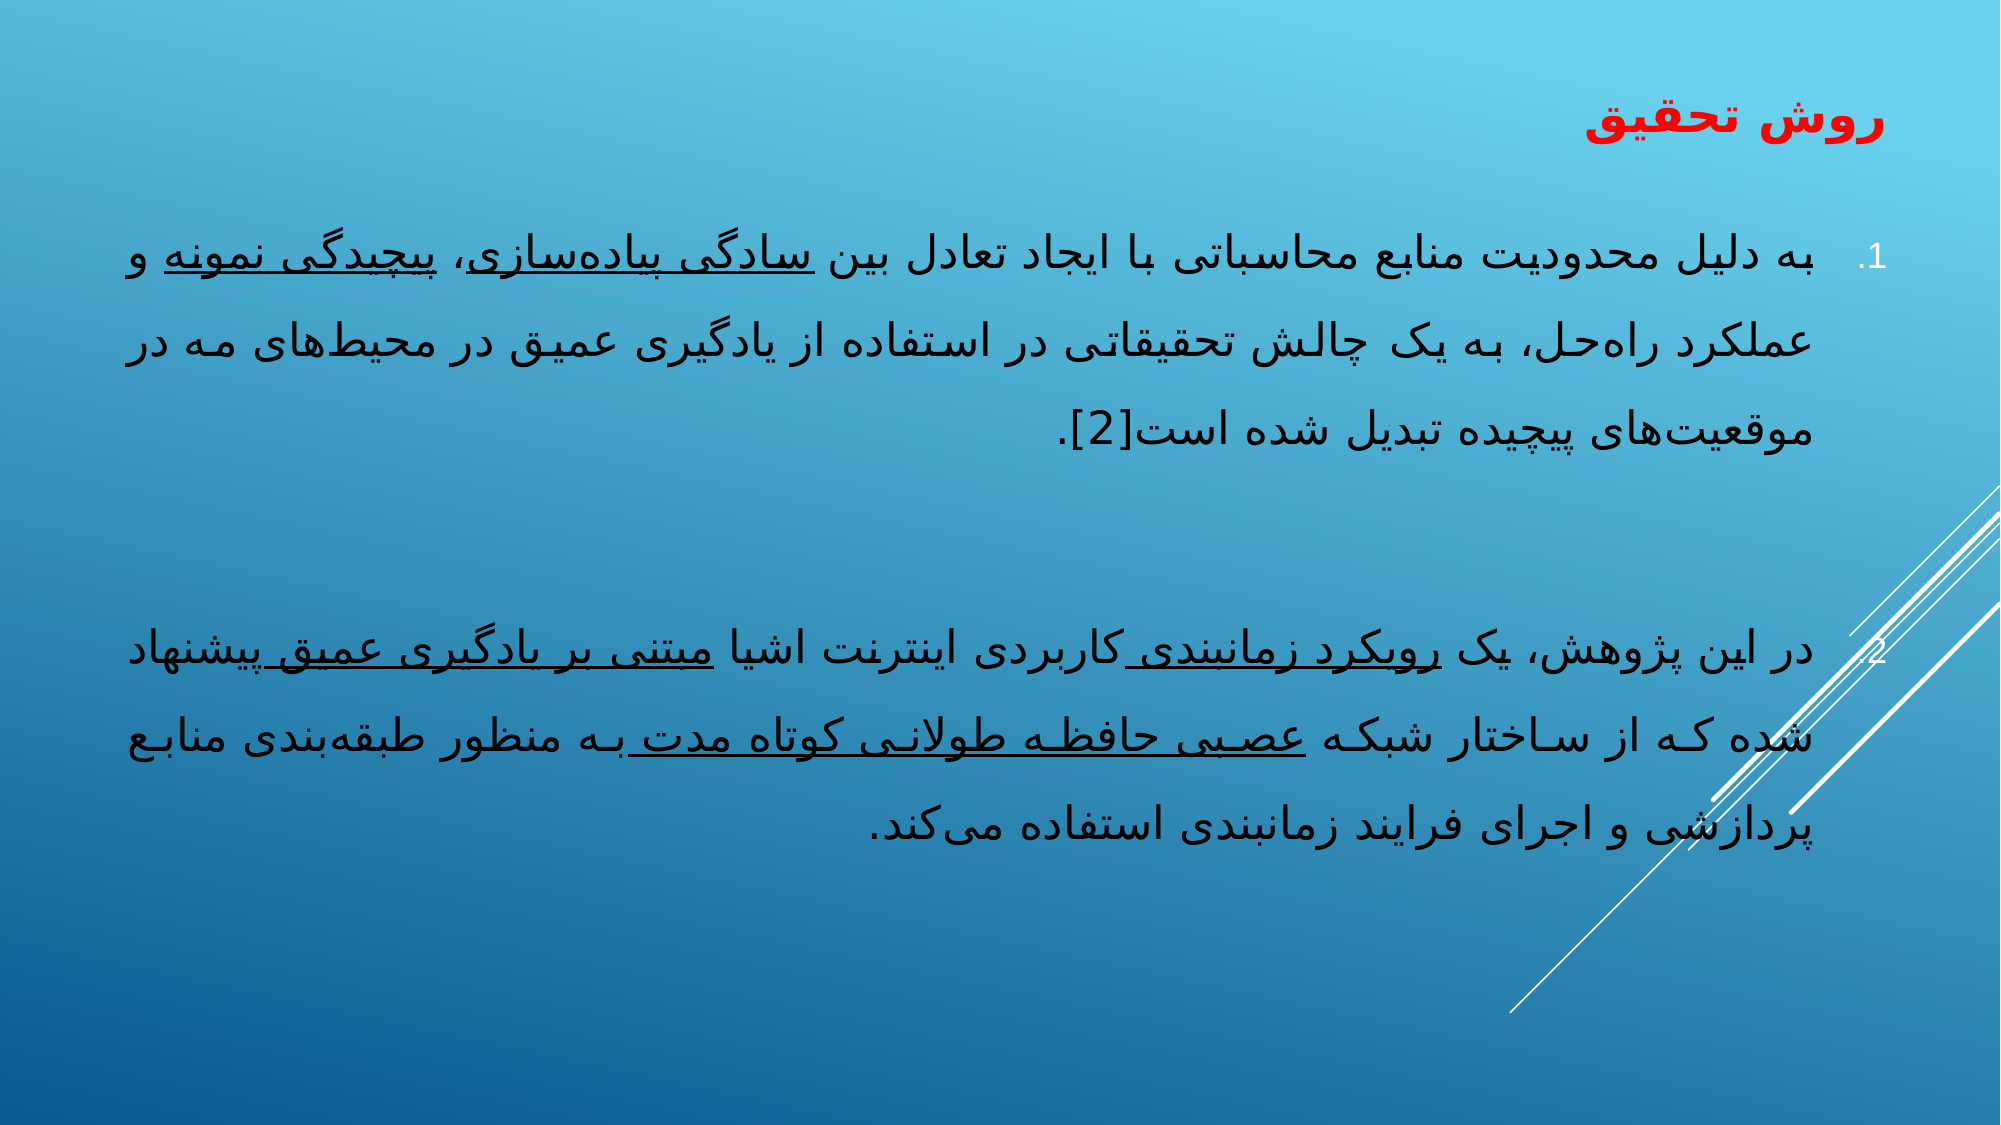

روش تحقیق
به دلیل محدودیت منابع محاسباتی با ایجاد تعادل بین سادگی پیاده‌سازی، پیچیدگی نمونه و عملکرد راه‌حل، به یک چالش تحقیقاتی در استفاده از یادگیری عمیق در محیط‌های مه در موقعیت‌های پیچیده تبدیل شده است[2].

در این پژوهش، یک رویکرد زمانبندی کاربردی اینترنت اشیا مبتنی بر یادگیری عمیق پیشنهاد شده که از ساختار شبکه عصبی حافظه طولانی کوتاه مدت به منظور طبقه‌بندی منابع پردازشی و اجرای فرایند زمانبندی استفاده می‌کند.